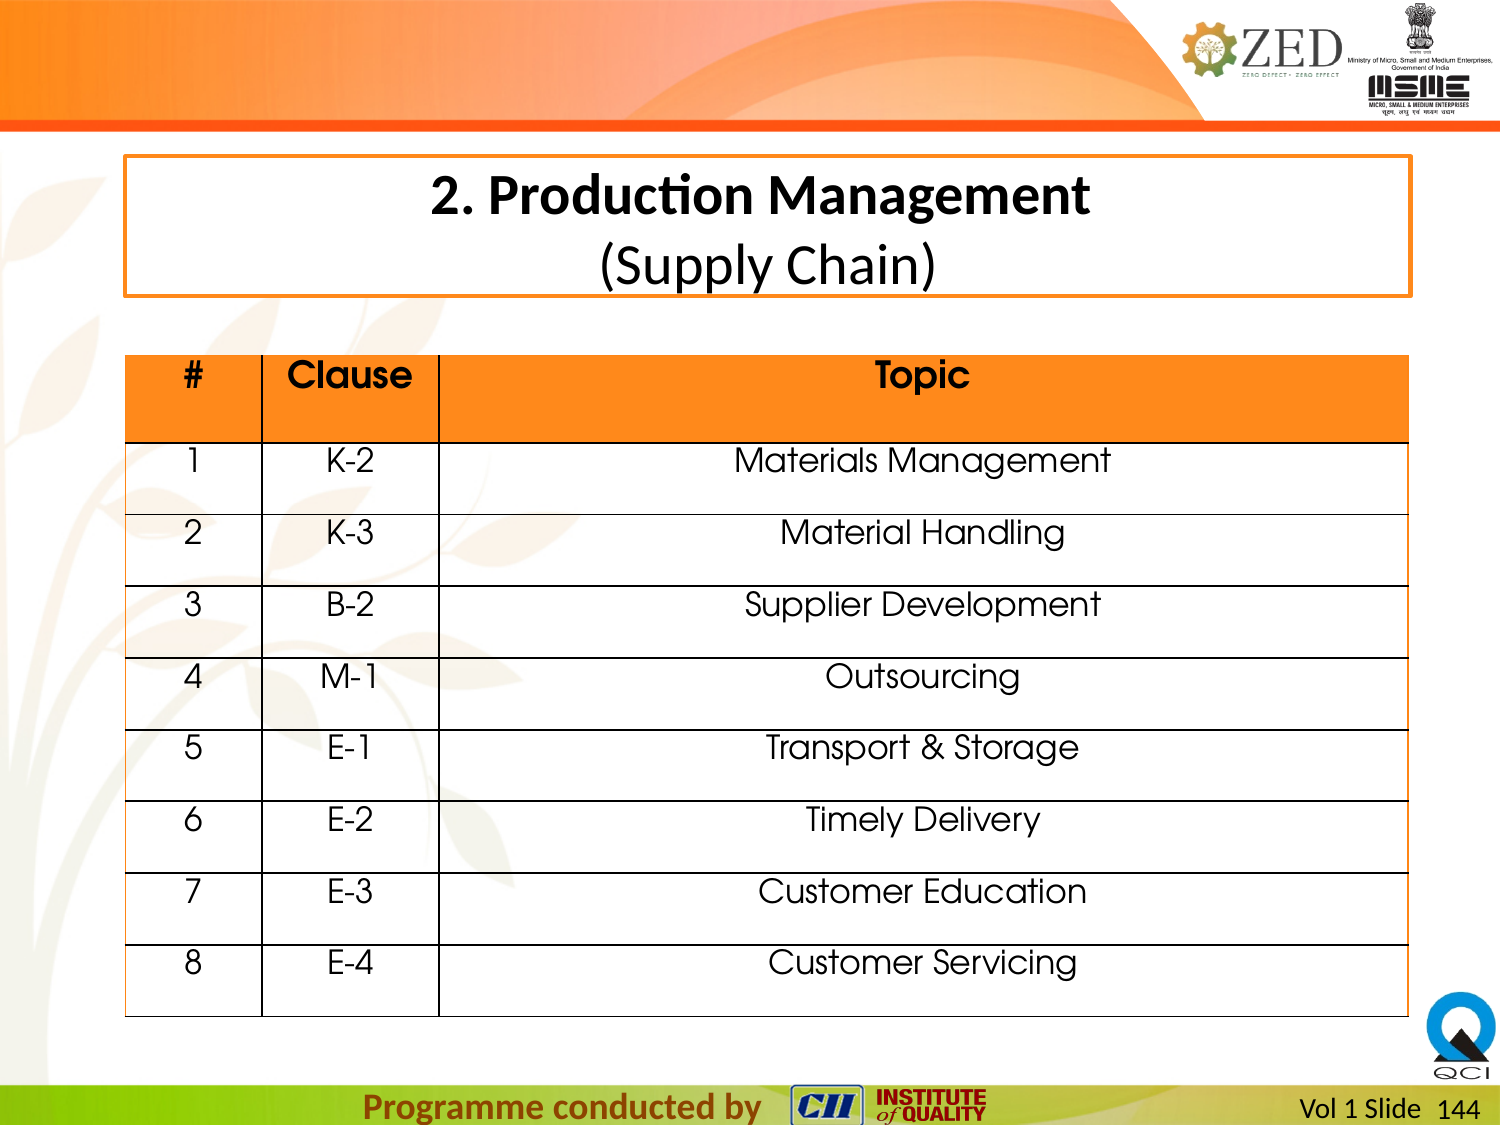

2. Production Management
(Supply Chain)
| # | Clause | Topic |
| --- | --- | --- |
| 1 | K-2 | Materials Management |
| 2 | K-3 | Material Handling |
| 3 | B-2 | Supplier Development |
| 4 | M-1 | Outsourcing |
| 5 | E-1 | Transport & Storage |
| 6 | E-2 | Timely Delivery |
| 7 | E-3 | Customer Education |
| 8 | E-4 | Customer Servicing |